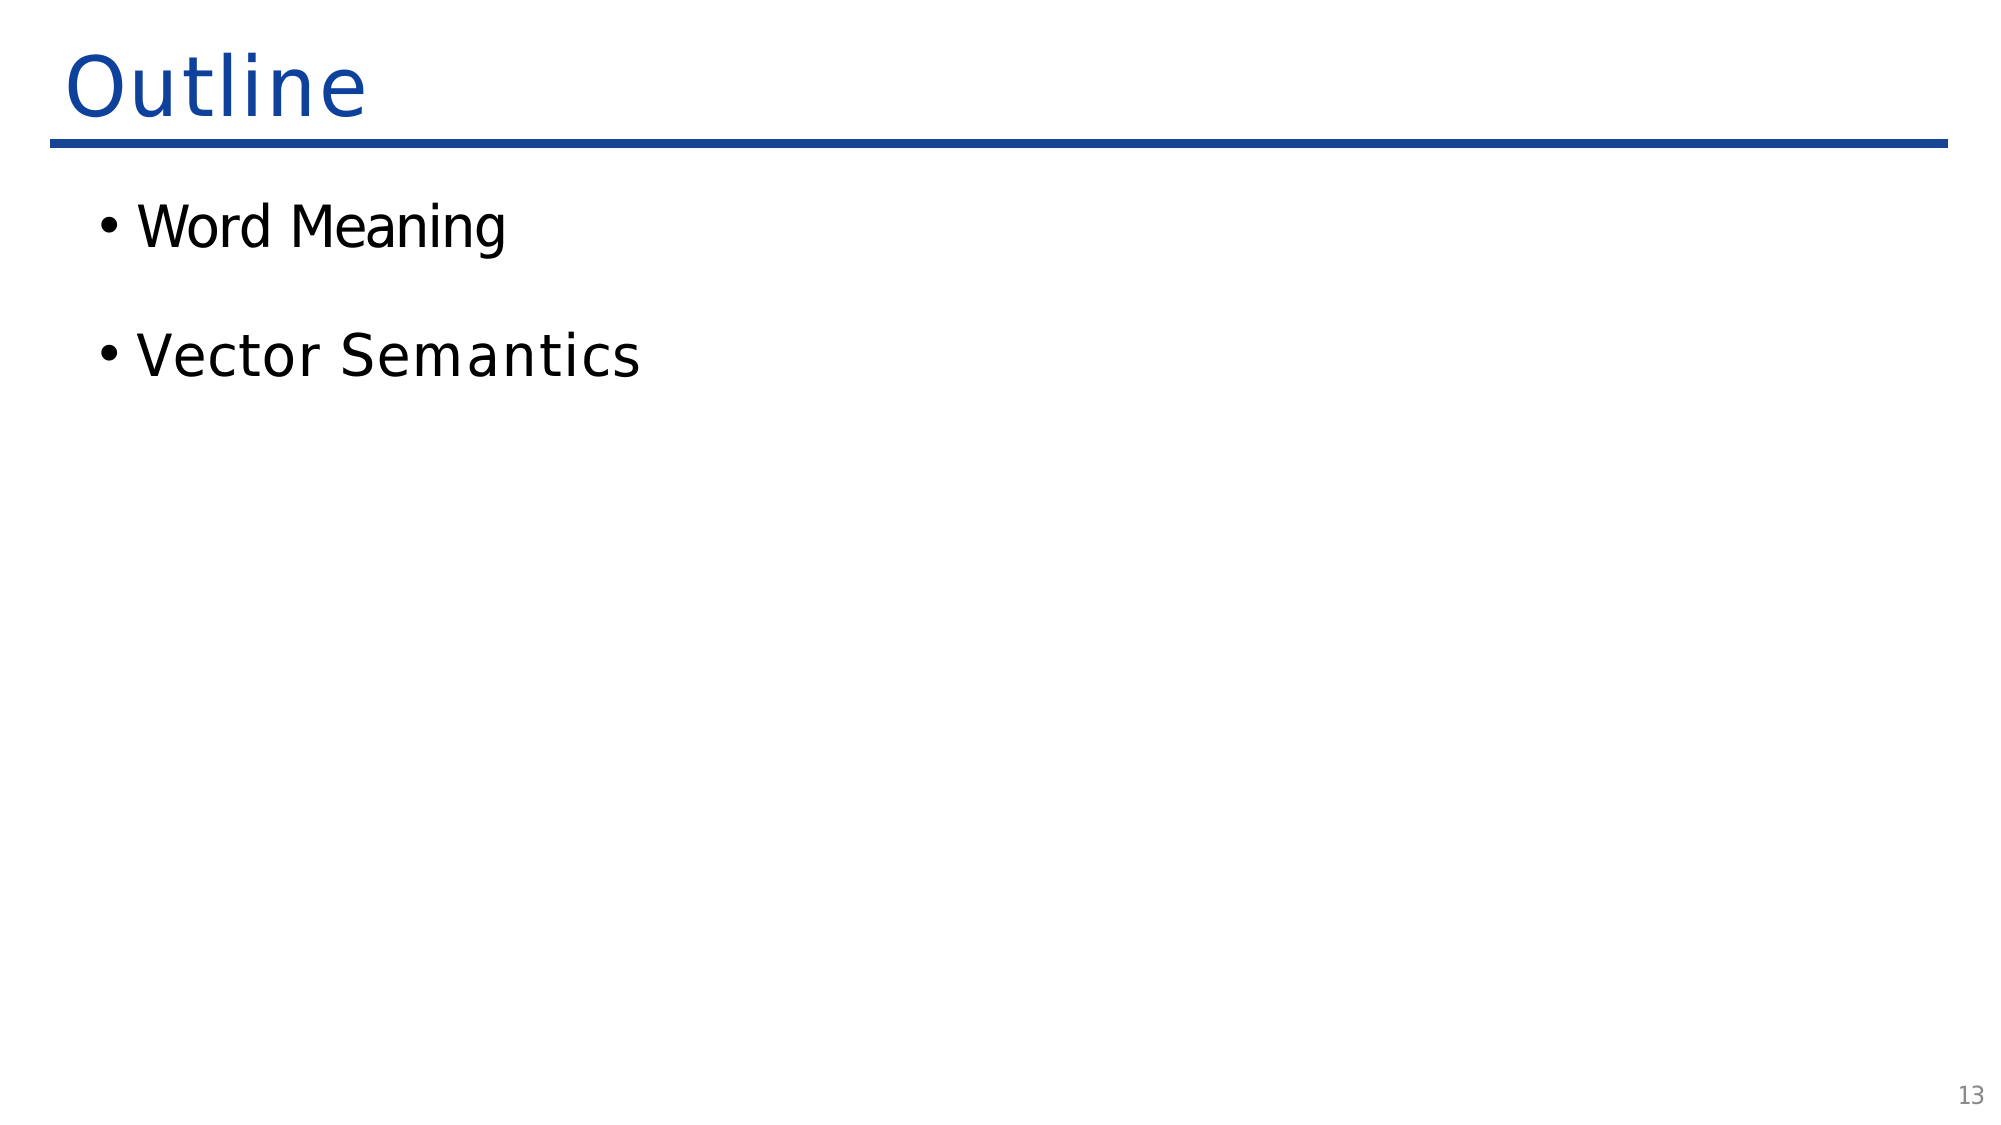

# Outline
Word Meaning
Vector Semantics
13